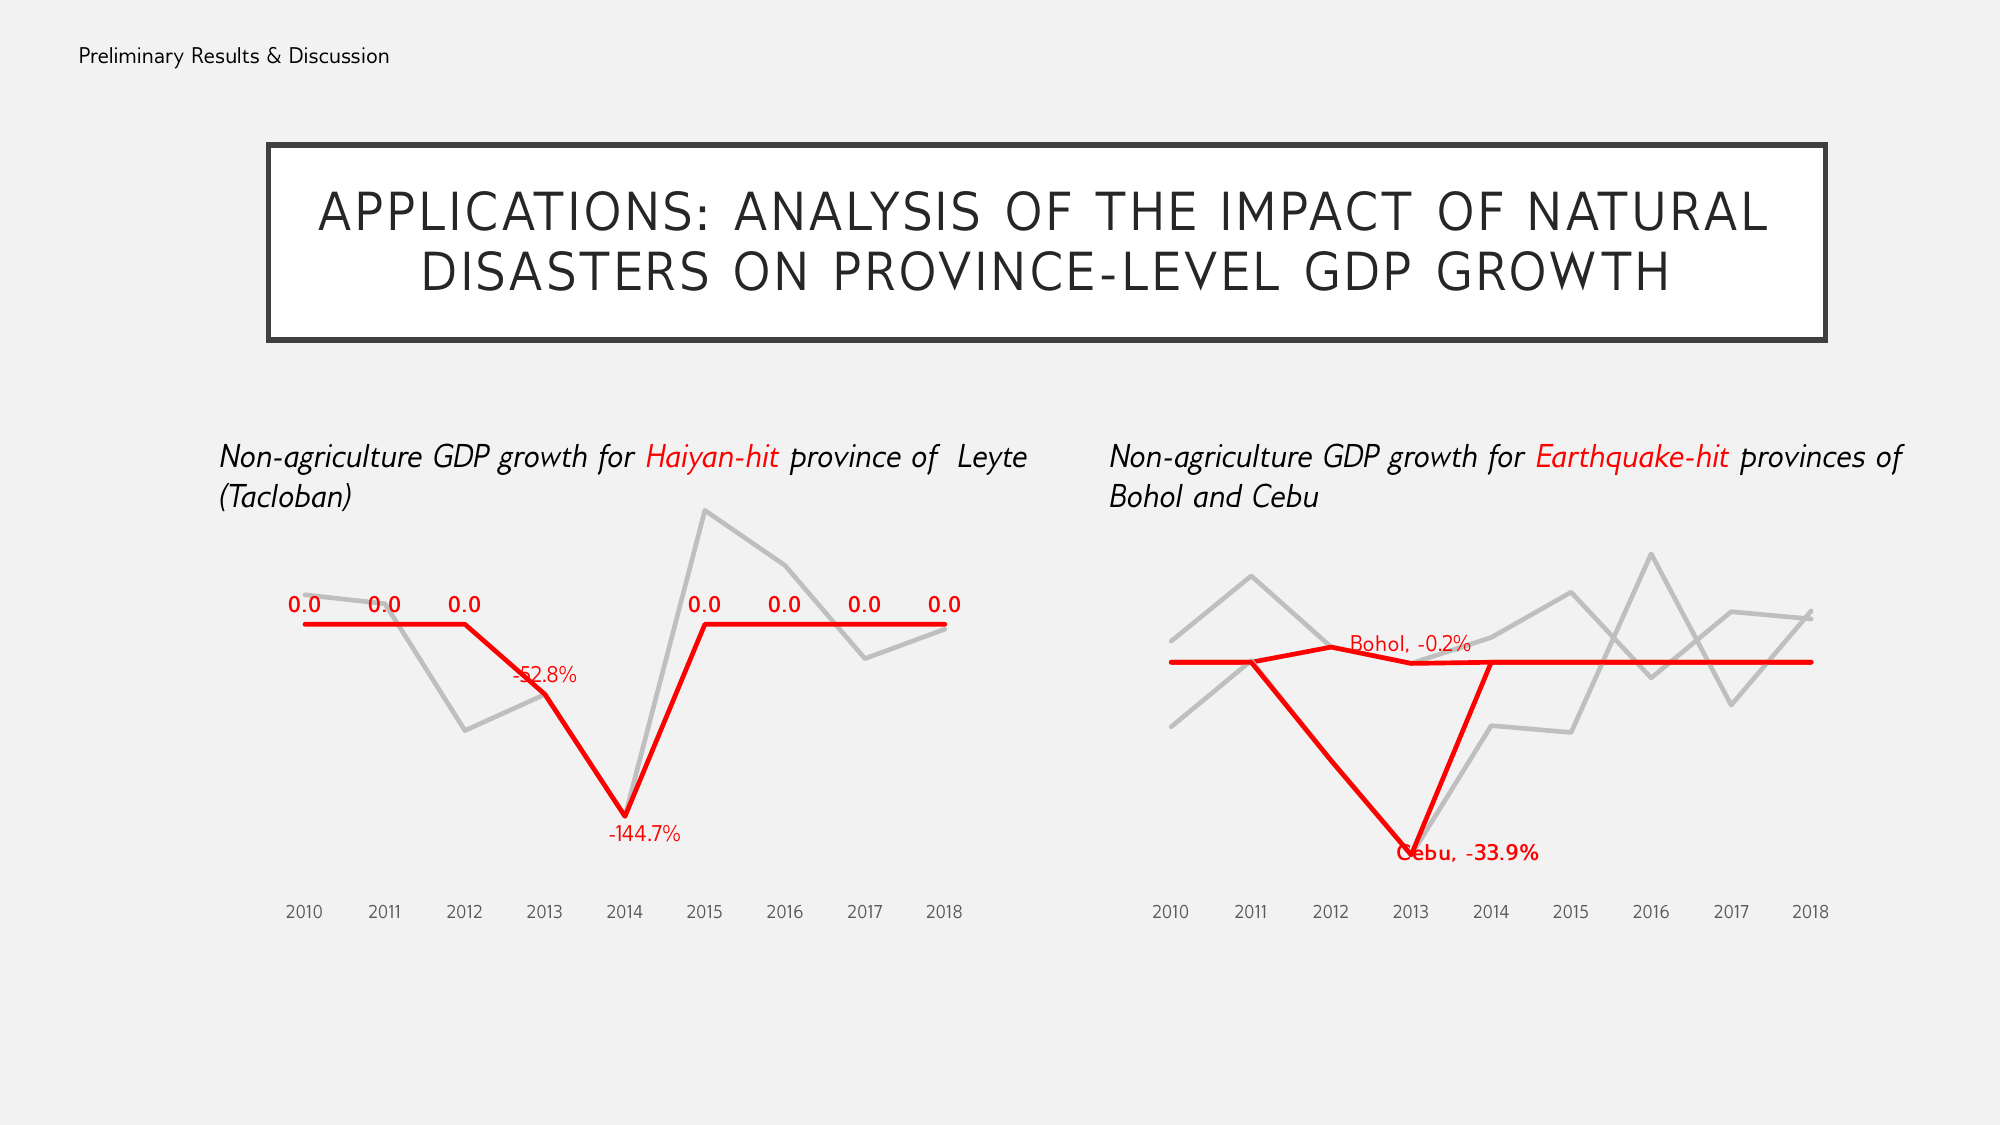

Preliminary Results & Discussion
# Applications: analysis of the impact of natural disasters on province-level gdp growth
Non-agriculture GDP growth for Haiyan-hit province of  Leyte (Tacloban)
Non-agriculture GDP growth for Earthquake-hit provinces of  Bohol and Cebu

### Chart

| Category |  |  |
|---|---|---|
| 2010 | 22.19331190568674 | None |
| 2011 | 15.42289834236801 | None |
| 2012 | -80.06065937343453 | None |
| 2013 | -52.75738399502217 | -52.75738399502217 |
| 2014 | -144.6530347469977 | -144.6530347469977 |
| 2015 | 85.69708312238208 | None |
| 2016 | 44.36853223817039 | None |
| 2017 | -25.89775625687984 | None |
| 2018 | -3.679026240432393 | None |

### Chart

| Category |  |  |  |  |
|---|---|---|---|---|
| 2010 | 3.70228519320267 | None | -11.35250392403 | None |
| 2011 | 15.1560825797647 | None | 0.297880396984417 | None |
| 2012 | 2.65830468771279 | 2.65830468771279 | -17.3132740348433 | -17.3132740348433 |
| 2013 | -0.210742204494712 | -0.210742204494712 | -33.8642497525979 | -33.8642497525979 |
| 2014 | 4.350598024601 | None | -11.1430687317014 | None |
| 2015 | 12.3011596432909 | None | -12.3531898570824 | None |
| 2016 | -2.76717678079821 | None | 19.0426988210189 | None |
| 2017 | 8.87778934035143 | None | -7.53075089791615 | None |
| 2018 | 7.59484210981631 | None | 8.9921036452095 | None |